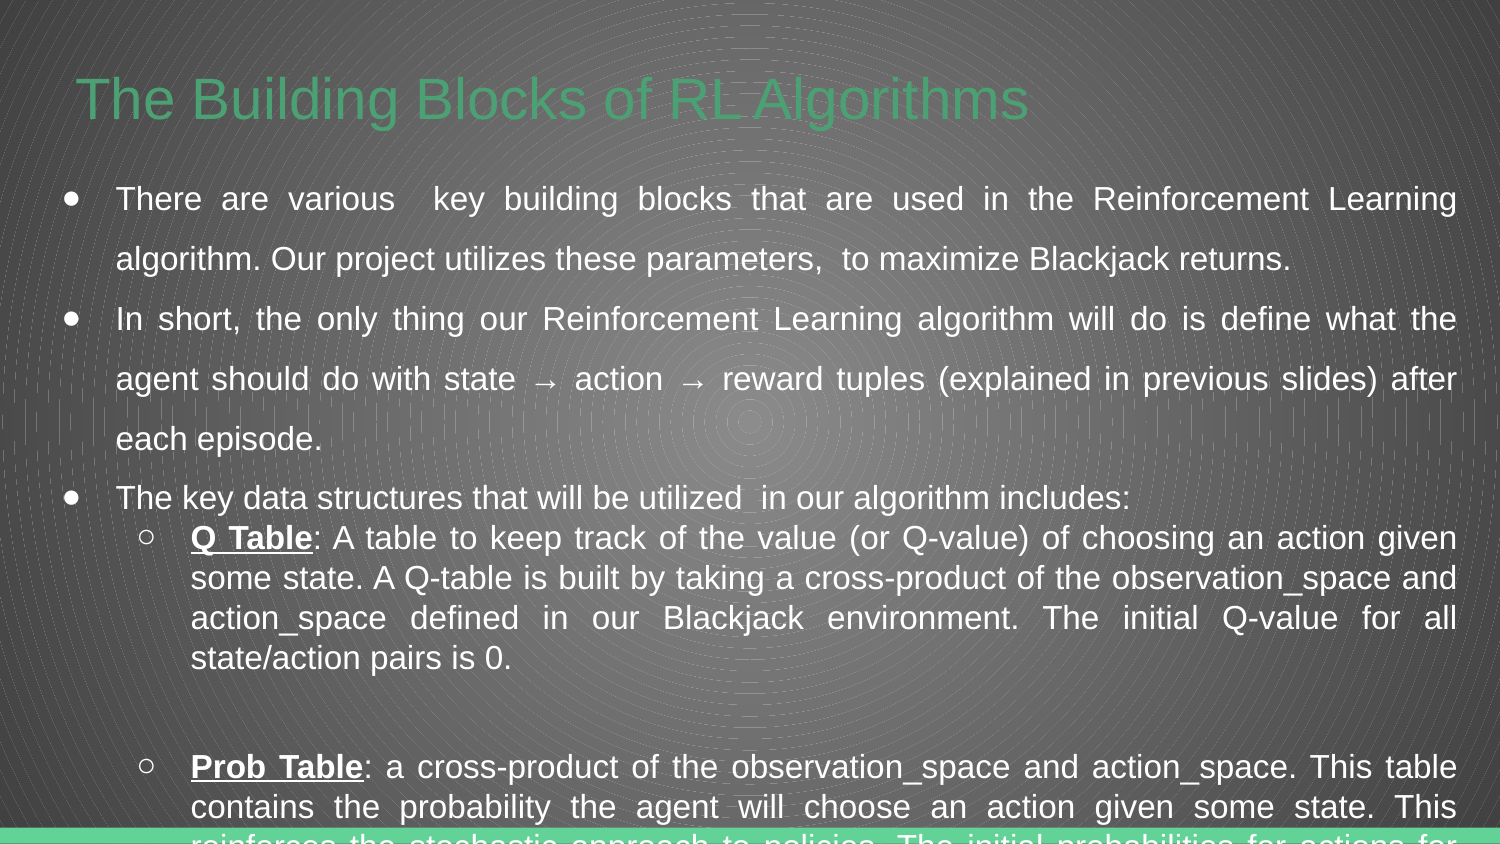

# The Building Blocks of RL Algorithms
There are various  key building blocks that are used in the Reinforcement Learning algorithm. Our project utilizes these parameters,  to maximize Blackjack returns.
In short, the only thing our Reinforcement Learning algorithm will do is define what the agent should do with state → action → reward tuples (explained in previous slides) after each episode.
The key data structures that will be utilized  in our algorithm includes:
Q Table: A table to keep track of the value (or Q-value) of choosing an action given some state. A Q-table is built by taking a cross-product of the observation_space and action_space defined in our Blackjack environment. The initial Q-value for all state/action pairs is 0.

Prob Table: a cross-product of the observation_space and action_space. This table contains the probability the agent will choose an action given some state. This reinforces the stochastic approach to policies. The initial probabilities for actions for each state will be 50% hit / 50% stand.